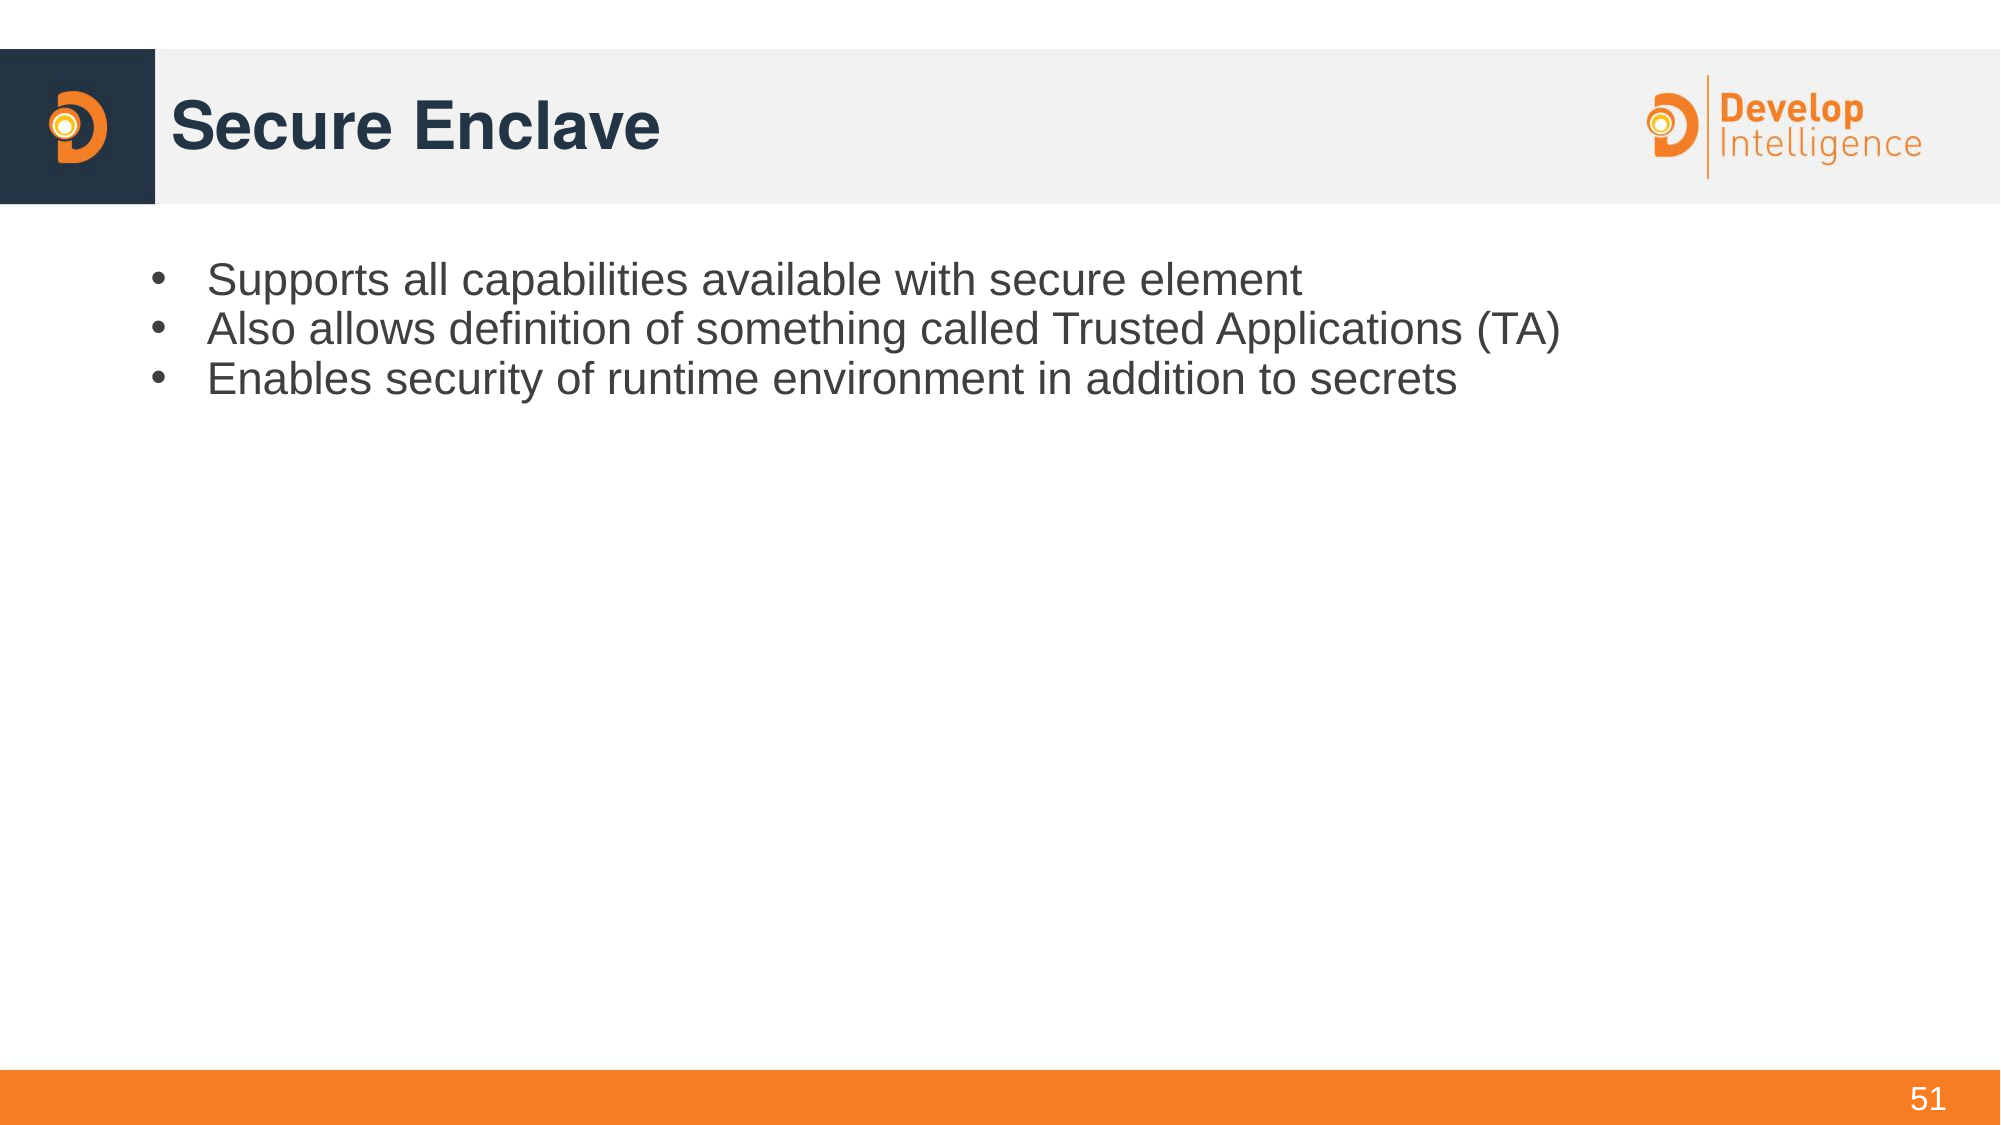

# Secure Enclave
Supports all capabilities available with secure element
Also allows definition of something called Trusted Applications (TA)
Enables security of runtime environment in addition to secrets

51